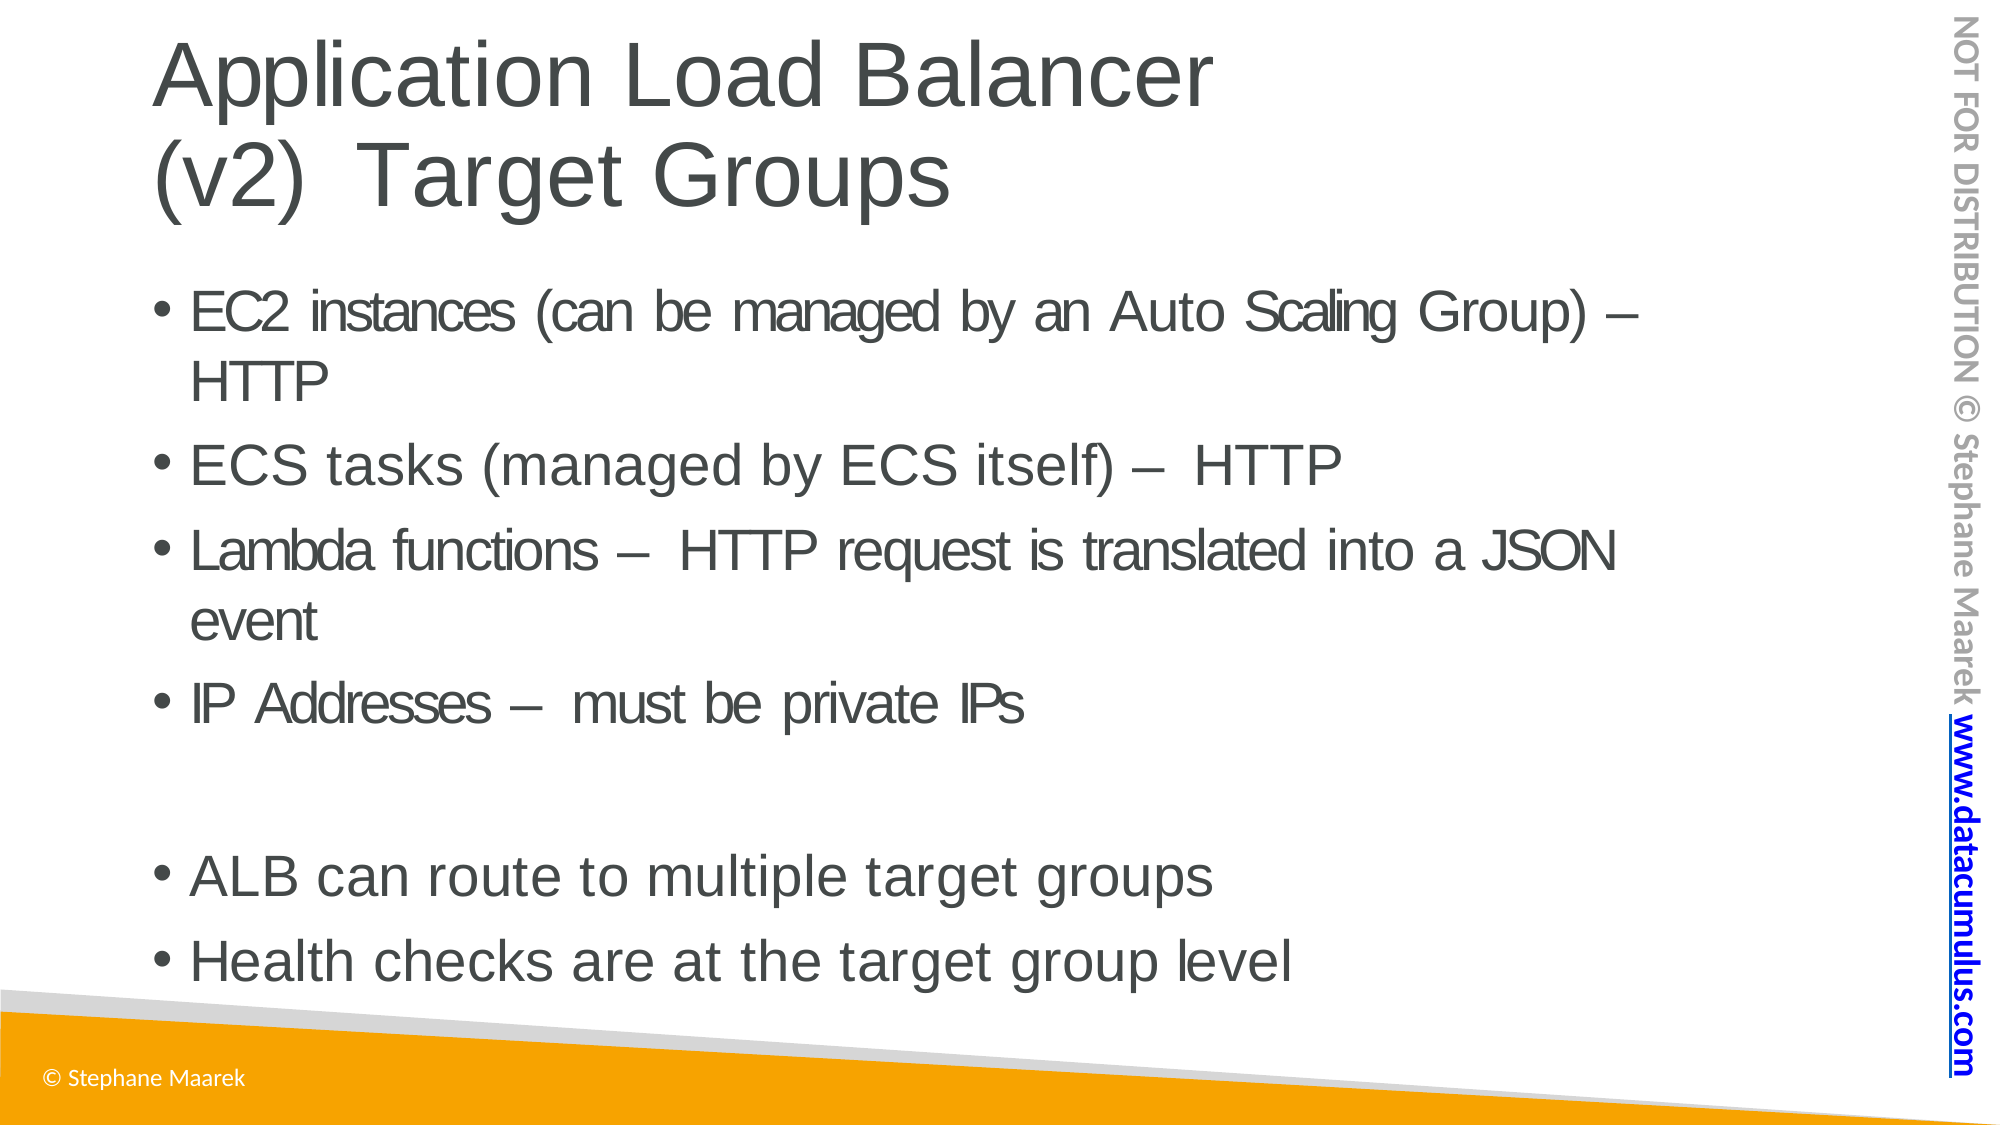

# Application Load Balancer (v2)  Target Groups
NOT FOR DISTRIBUTION © Stephane Maarek www.datacumulus.com
EC2 instances (can be managed by an Auto Scaling Group) – HTTP
ECS tasks (managed by ECS itself) – HTTP
Lambda functions – HTTP request is translated into a JSON event
IP Addresses – must be private IPs

ALB can route to multiple target groups
Health checks are at the target group level
© Stephane Maarek